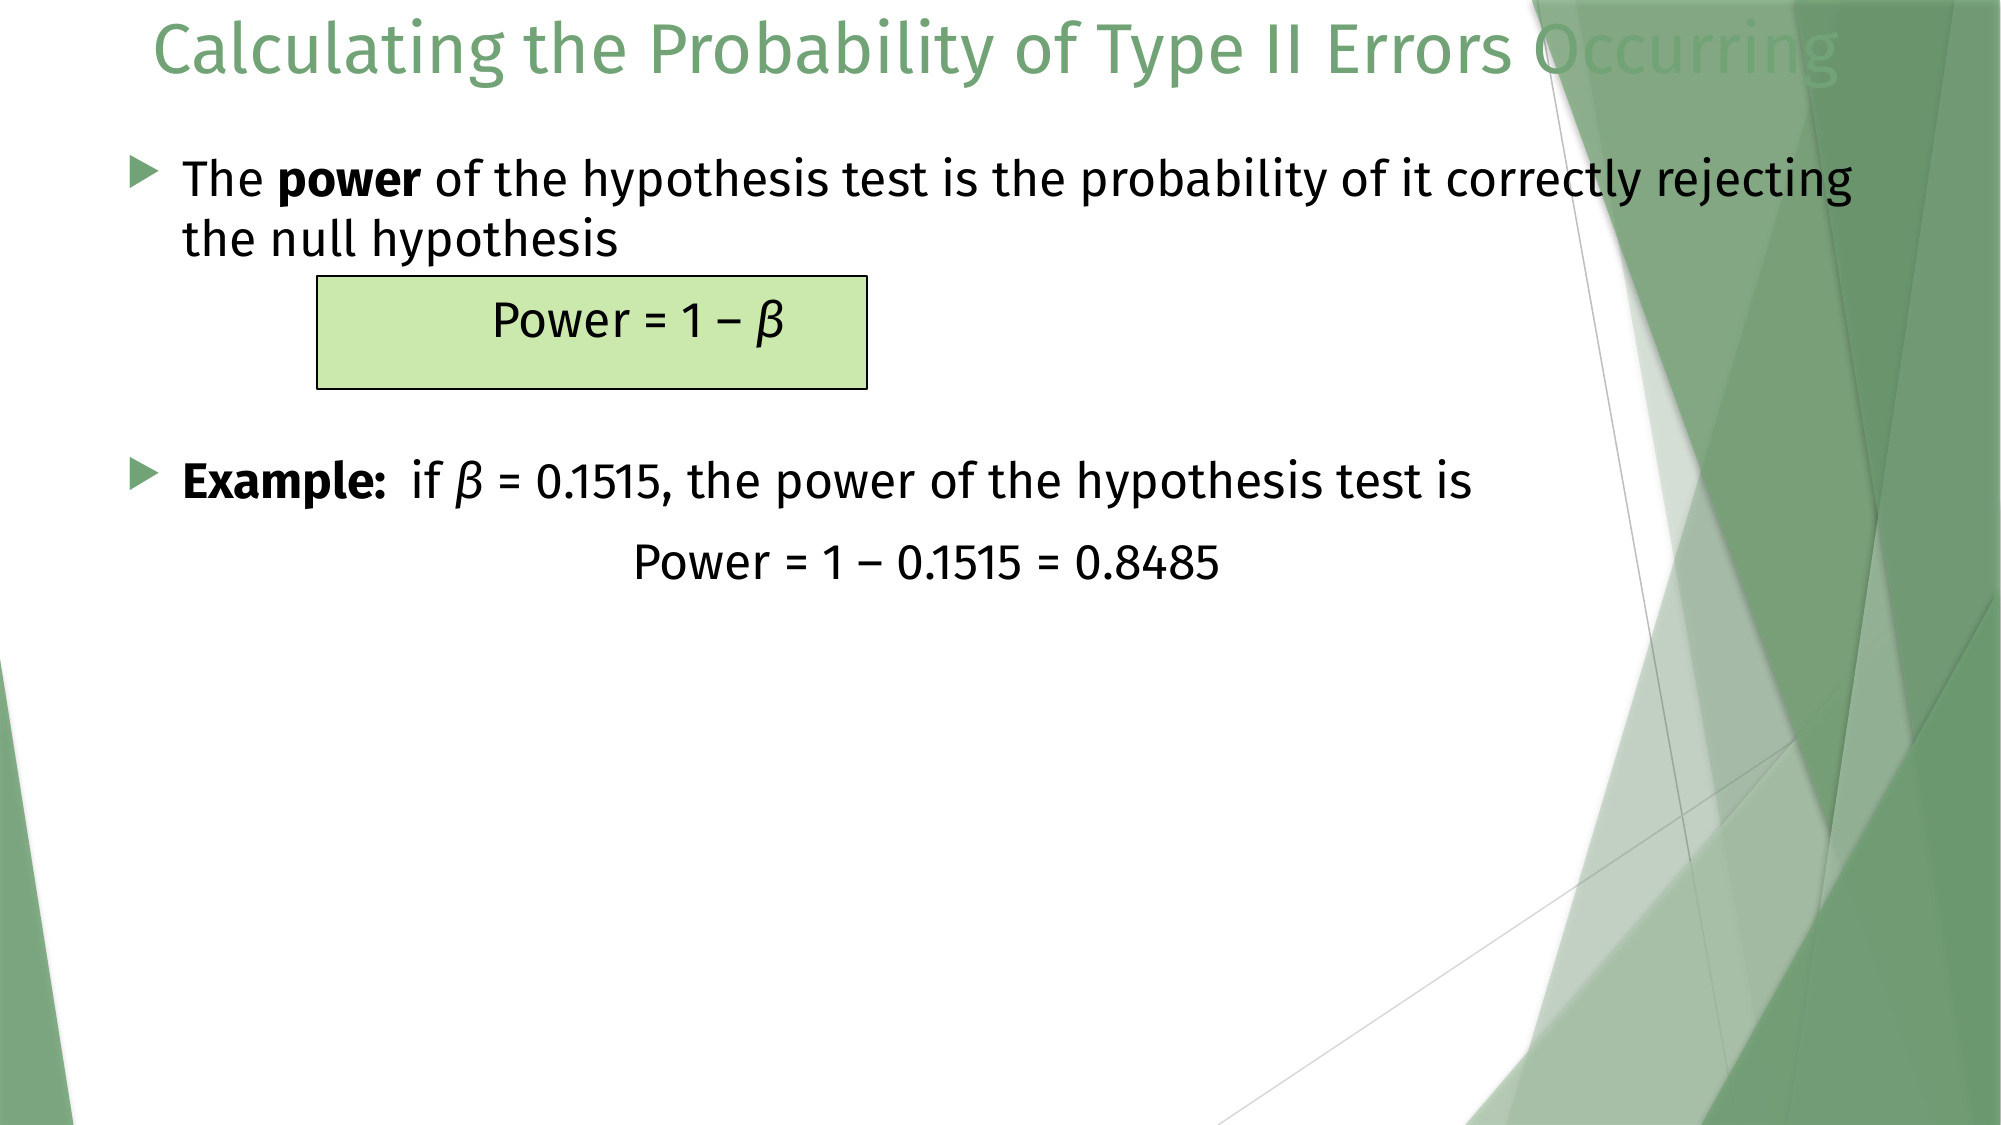

# Calculating the Probability of Type II Errors Occurring
The power of the hypothesis test is the probability of it correctly rejecting the null hypothesis
		            Power = 1 – β

Example:  if β = 0.1515, the power of the hypothesis test is
				Power = 1 – 0.1515 = 0.8485